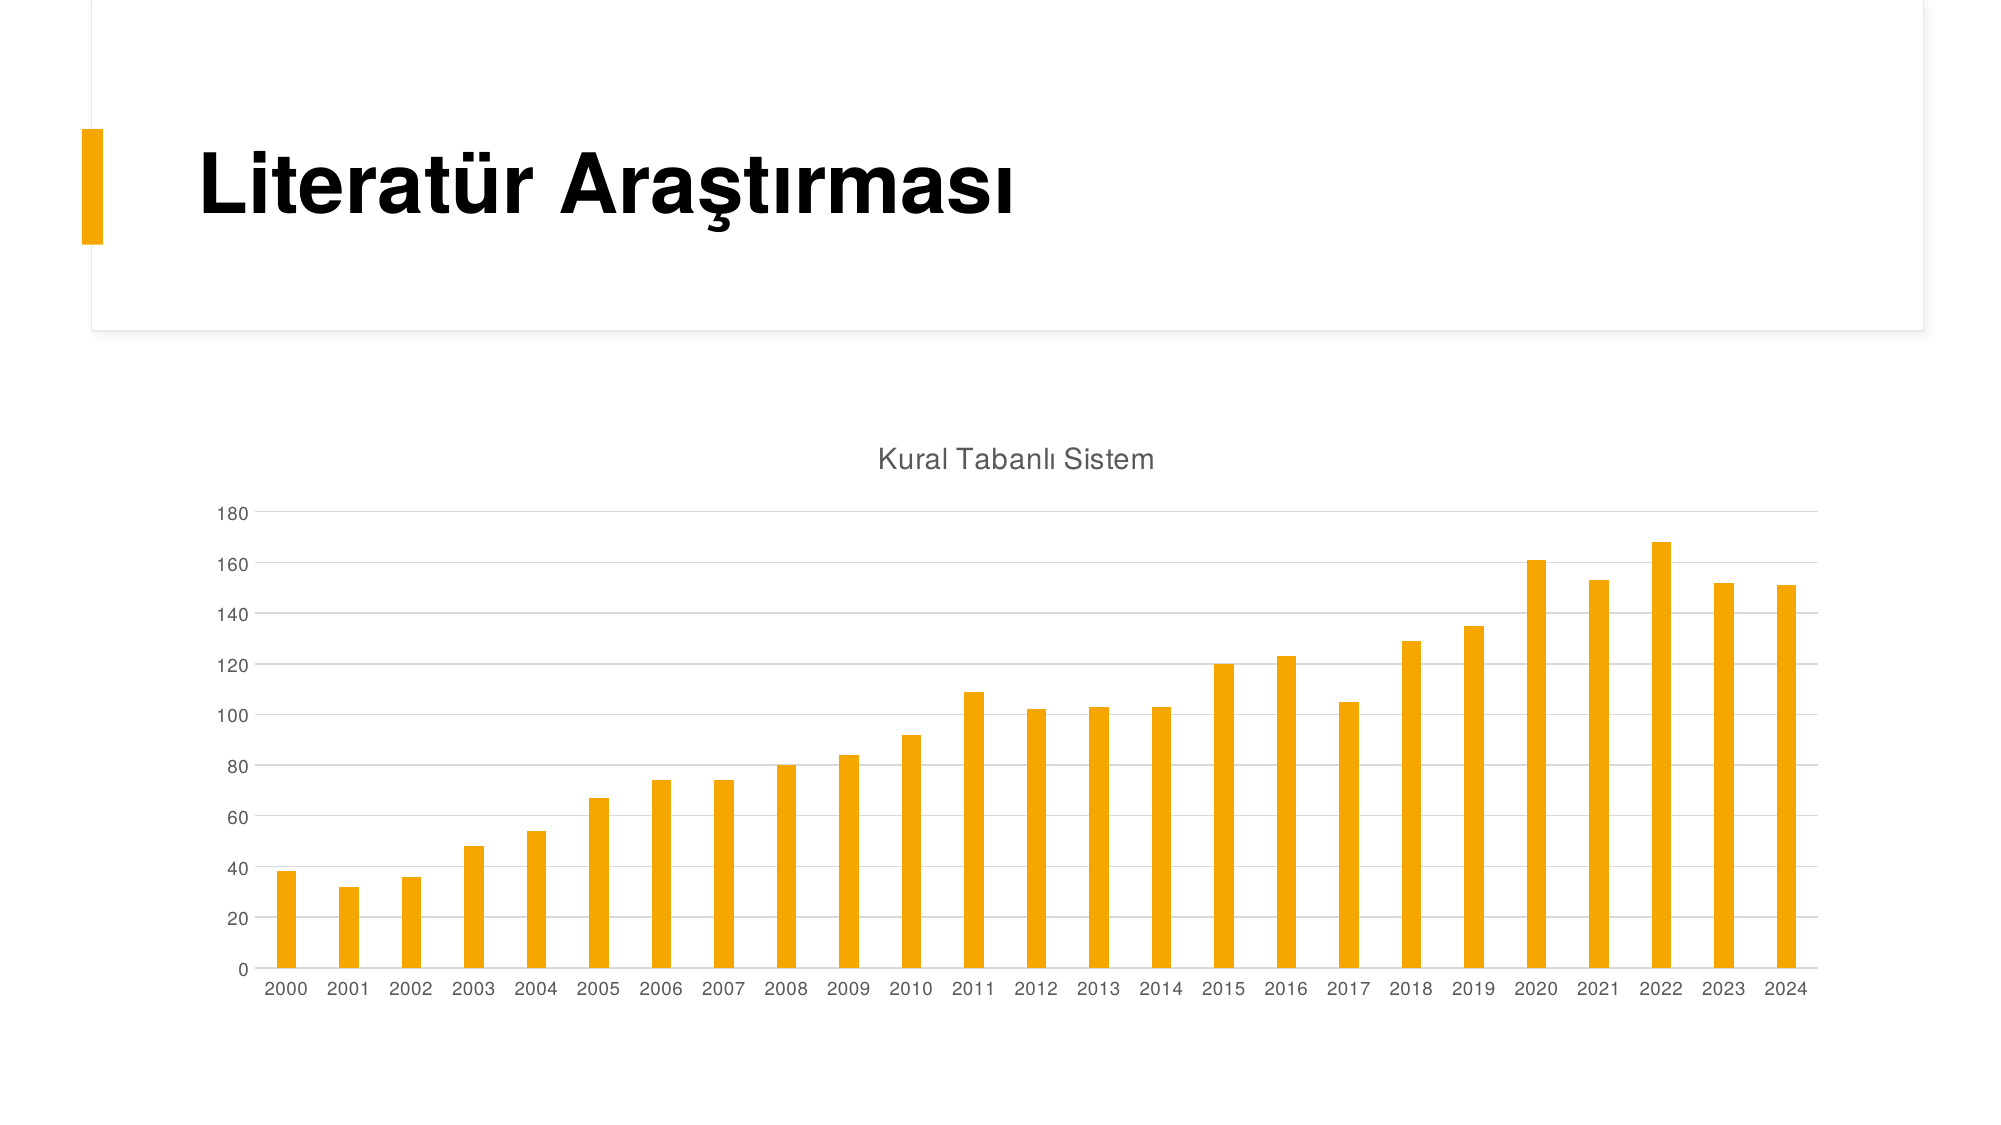

# Literatür Araştırması

### Chart: Kural Tabanlı Sistem

| Category |  |
|---|---|
| 2000 | 38.0 |
| 2001 | 32.0 |
| 2002 | 36.0 |
| 2003 | 48.0 |
| 2004 | 54.0 |
| 2005 | 67.0 |
| 2006 | 74.0 |
| 2007 | 74.0 |
| 2008 | 80.0 |
| 2009 | 84.0 |
| 2010 | 92.0 |
| 2011 | 109.0 |
| 2012 | 102.0 |
| 2013 | 103.0 |
| 2014 | 103.0 |
| 2015 | 120.0 |
| 2016 | 123.0 |
| 2017 | 105.0 |
| 2018 | 129.0 |
| 2019 | 135.0 |
| 2020 | 161.0 |
| 2021 | 153.0 |
| 2022 | 168.0 |
| 2023 | 152.0 |
| 2024 | 151.0 |